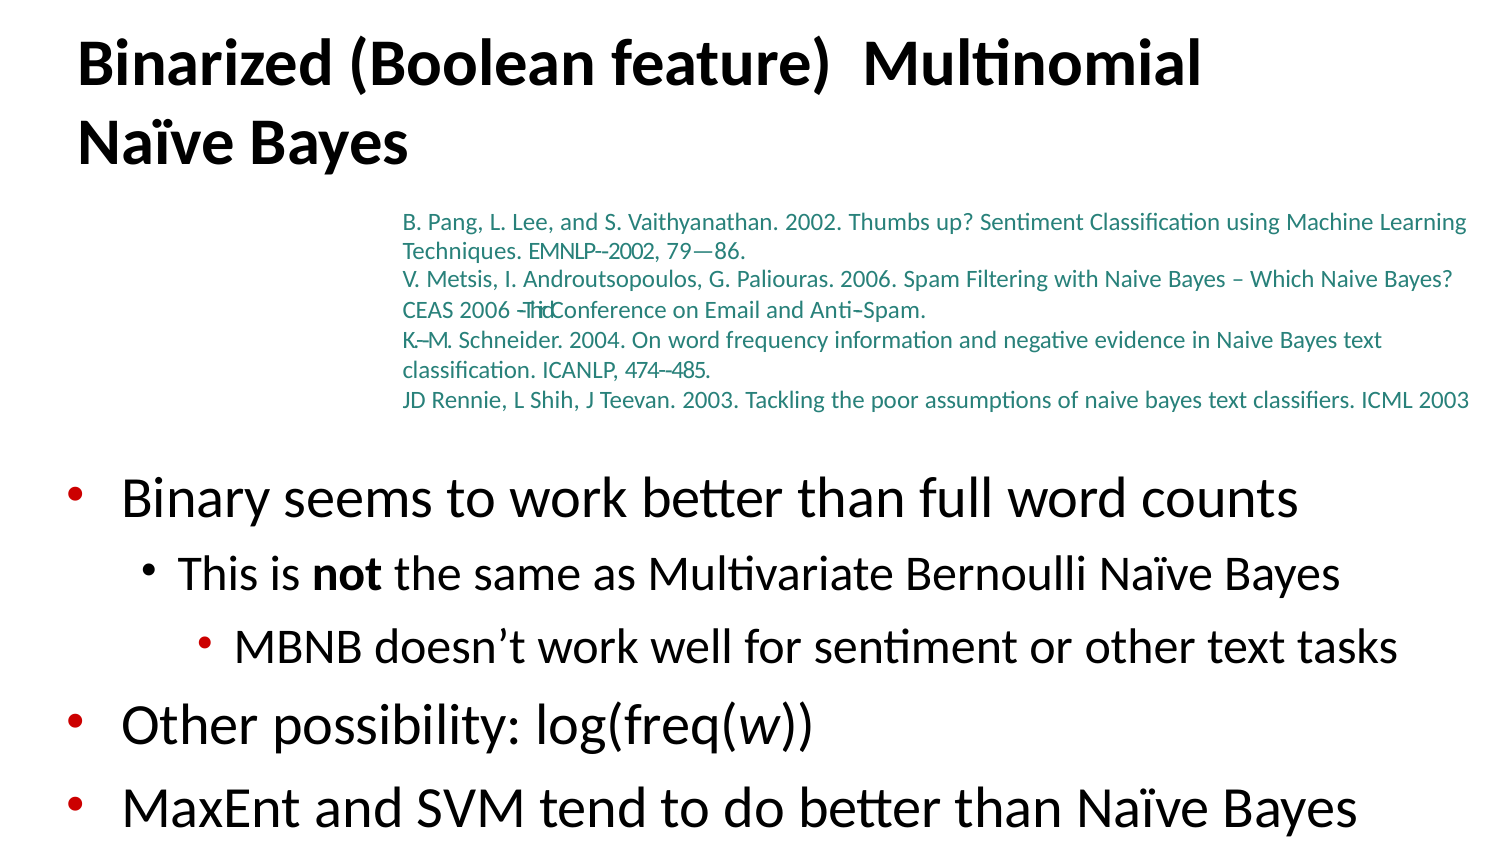

# Binarized (Boolean feature)  Multinomial Naïve Bayes
B. Pang, L. Lee, and S. Vaithyanathan. 2002. Thumbs up? Sentiment Classification using Machine Learning  Techniques. EMNLP-­‐2002, 79—86.
V. Metsis, I. Androutsopoulos, G. Paliouras. 2006. Spam Filtering with Naive Bayes – Which Naive Bayes?
CEAS 2006 -­‐ Third Conference on Email and Anti-­‐Spam.
K.-­‐M. Schneider. 2004. On word frequency information and negative evidence in Naive Bayes text
classification. ICANLP, 474-­‐485.
JD Rennie, L Shih, J Teevan. 2003. Tackling the poor assumptions of naive bayes text classifiers. ICML 2003

Binary seems to work better than full word counts
This is not the same as Multivariate Bernoulli Naïve Bayes
MBNB doesn’t work well for sentiment or other text tasks
Other possibility: log(freq(w))
MaxEnt and SVM tend to do better than Naïve Bayes